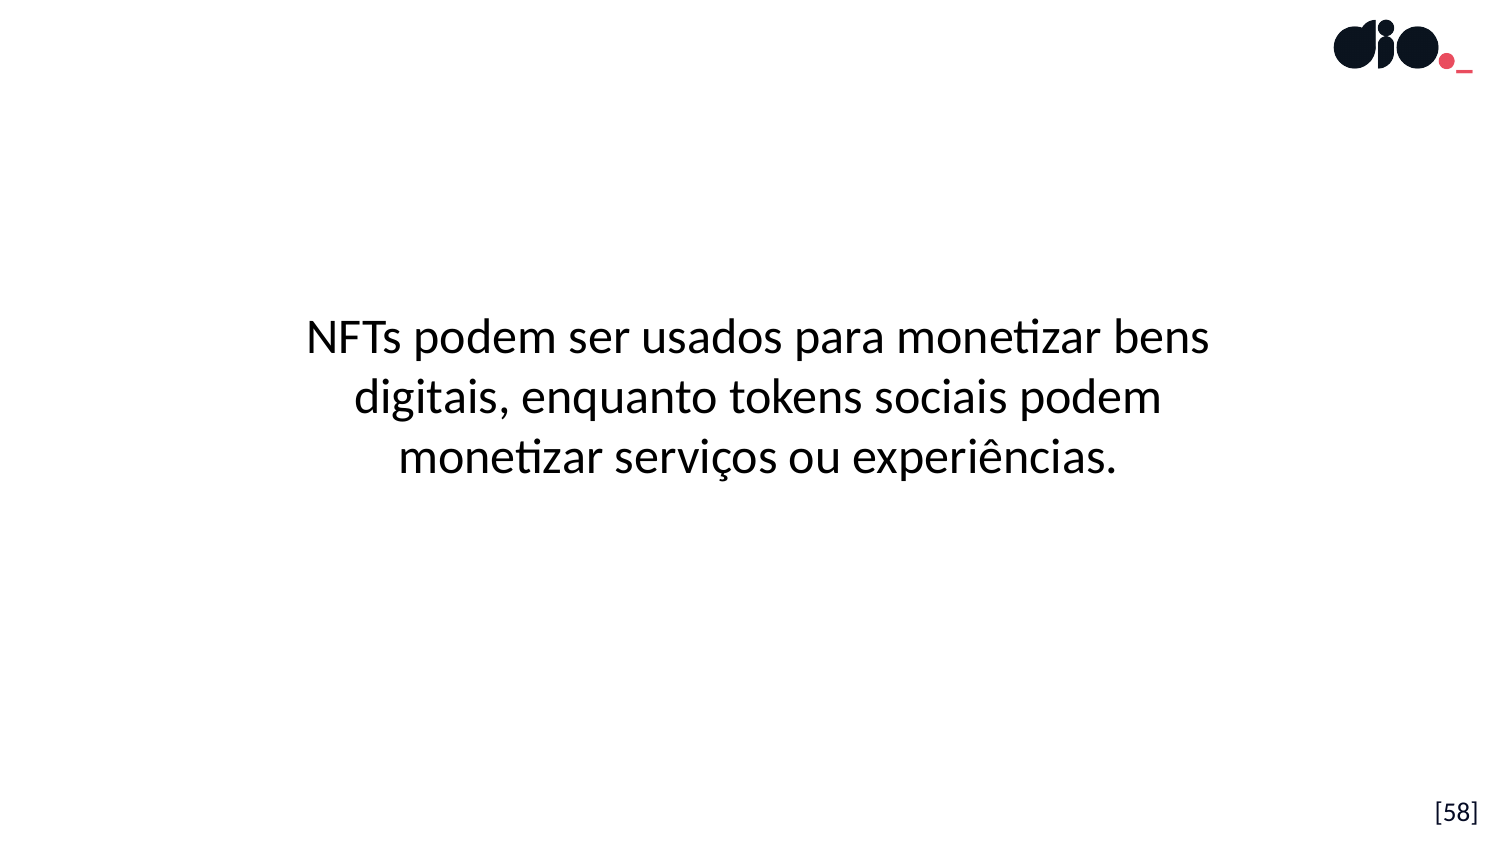

NFTs podem ser usados para monetizar bens digitais, enquanto tokens sociais podem monetizar serviços ou experiências.

[58]